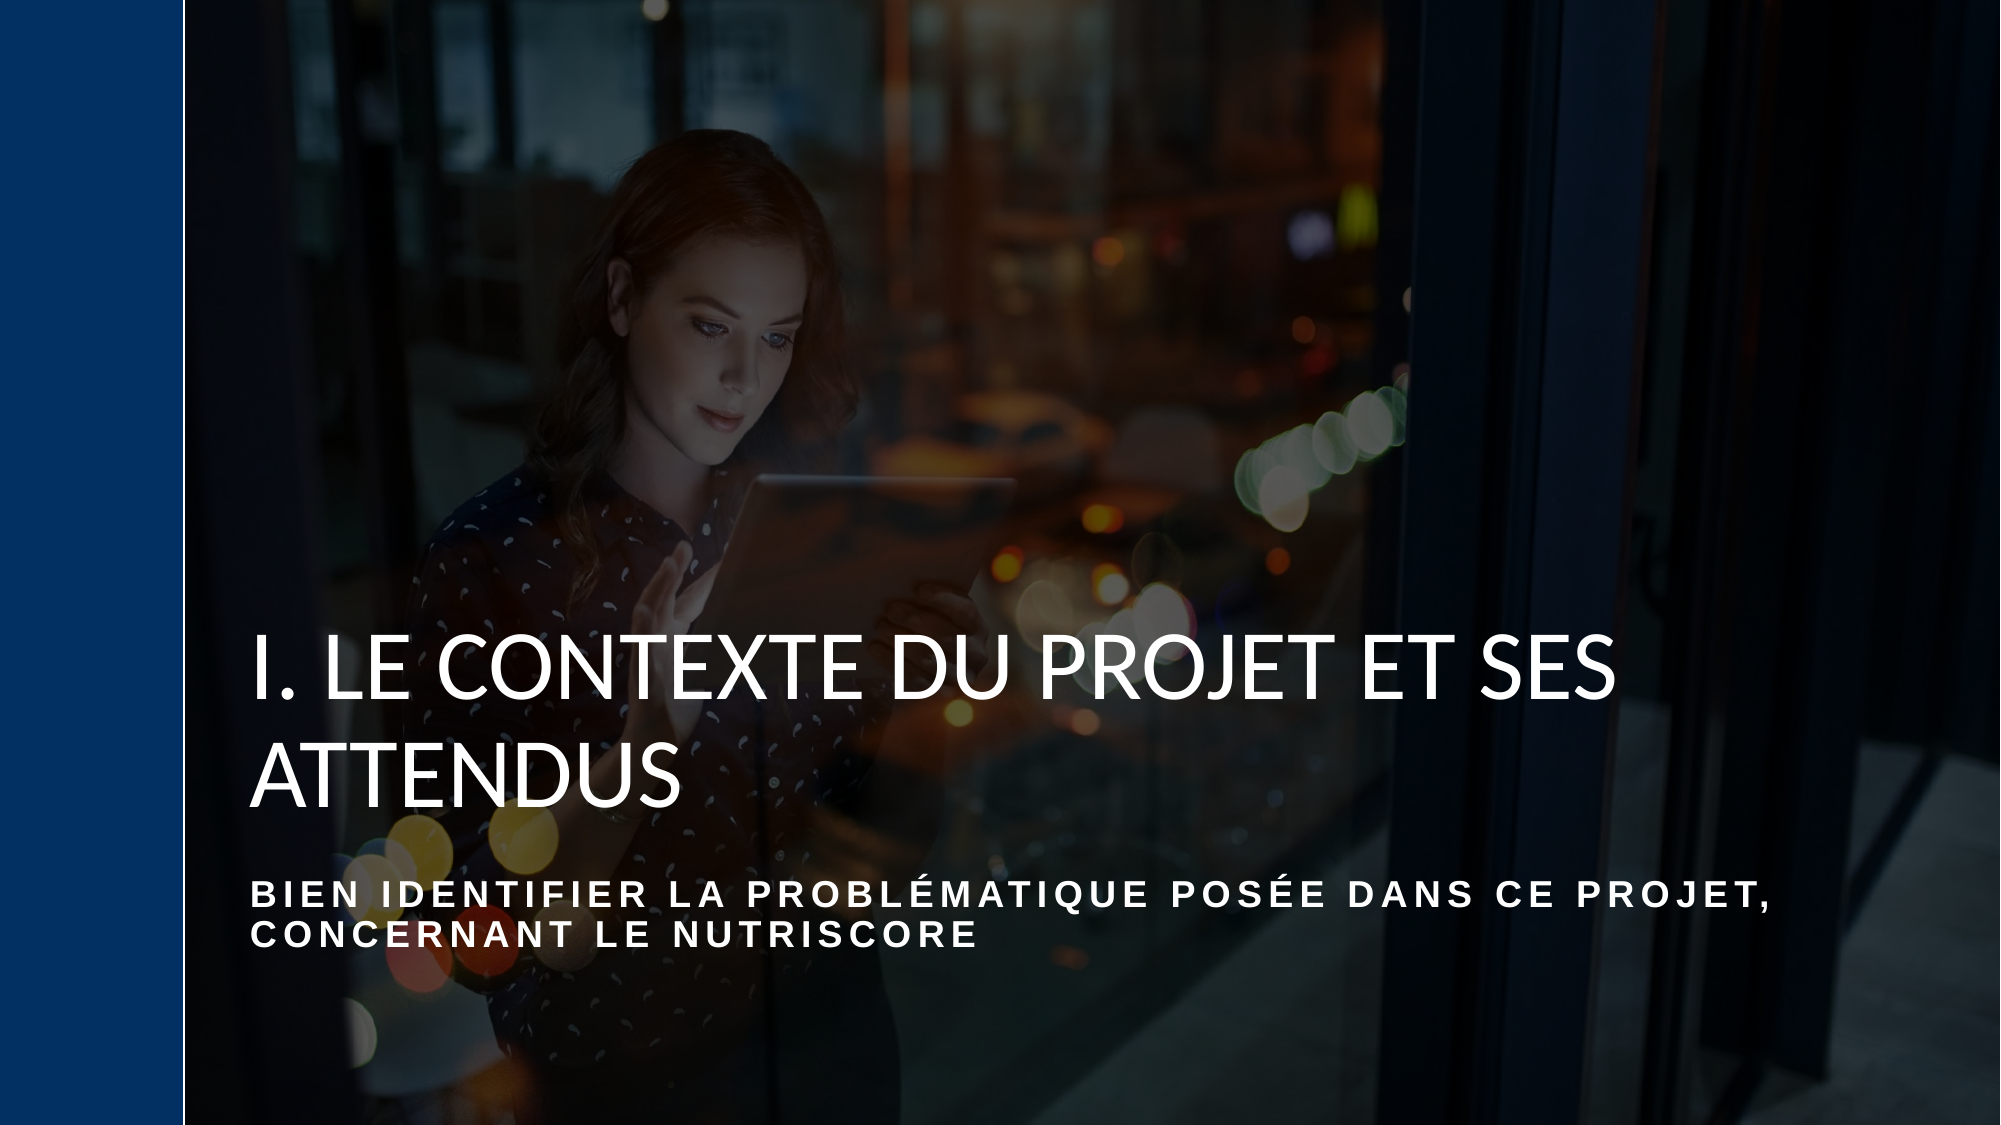

# I. Le contexte du projet et ses attendus
Bien identifier la problématique posée dans ce projet, concernant le nutriscore